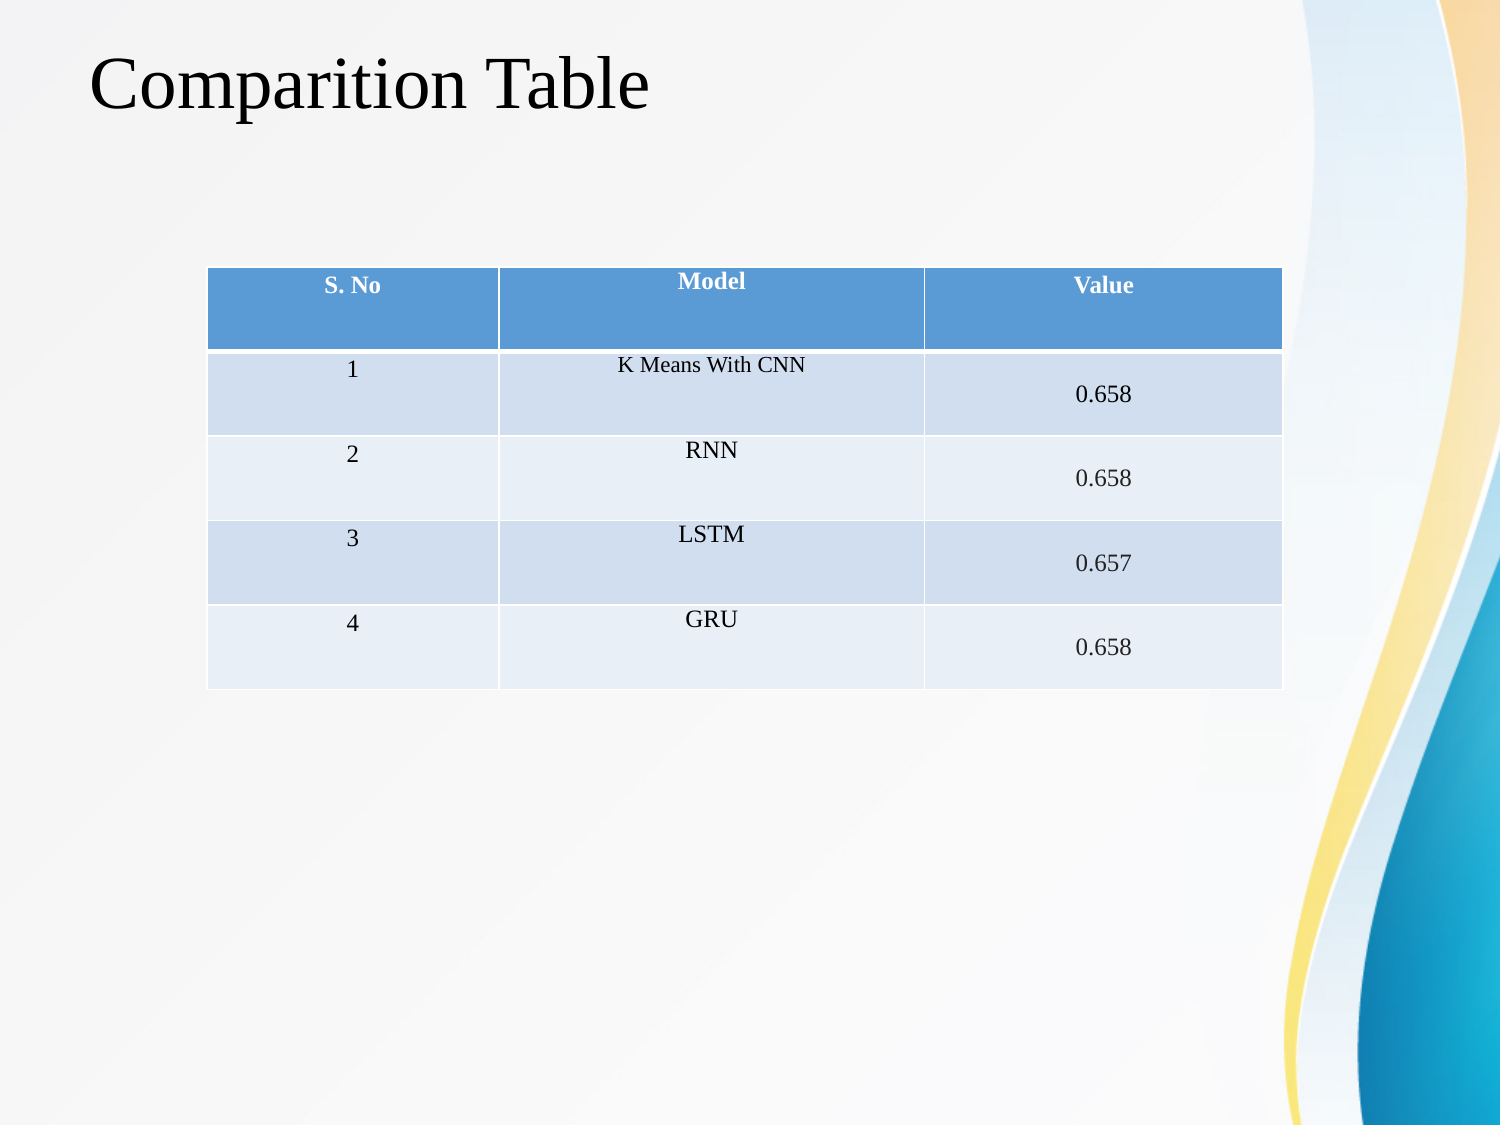

# Comparition Table
| S. No | Model | Value |
| --- | --- | --- |
| 1 | K Means With CNN | 0.658 |
| 2 | RNN | 0.658 |
| 3 | LSTM | 0.657 |
| 4 | GRU | 0.658 |